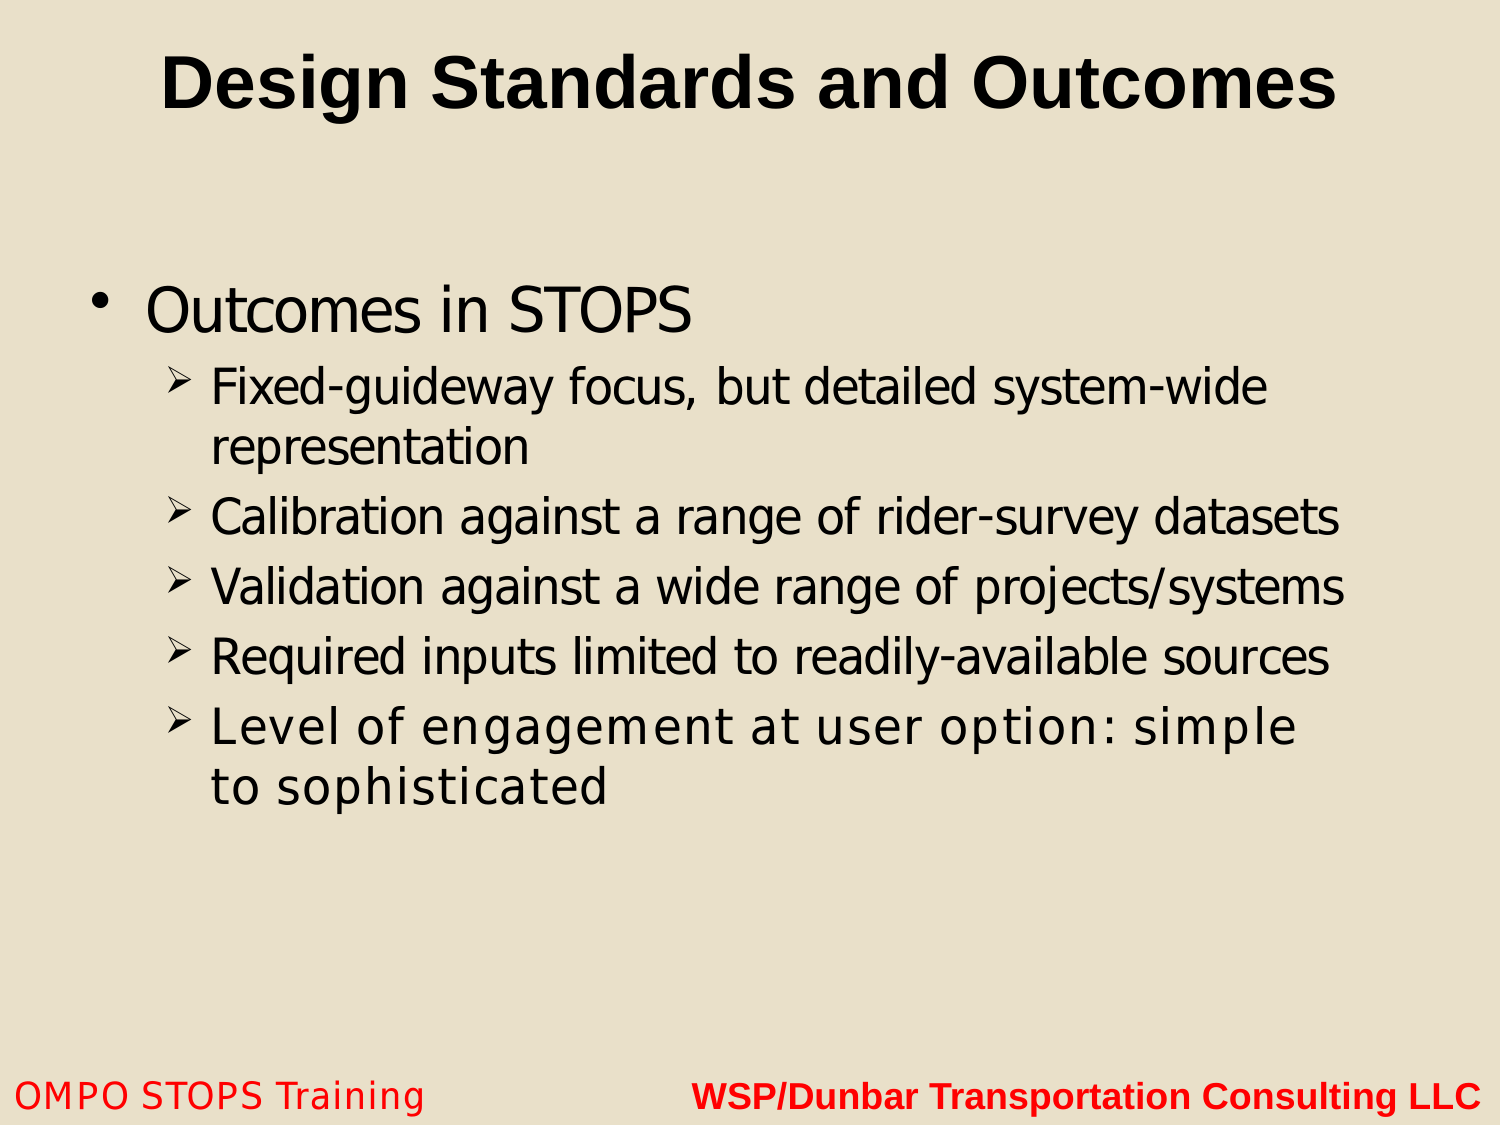

# Design Standards and Outcomes
Outcomes in STOPS
Fixed-guideway focus, but detailed system-wide representation
Calibration against a range of rider-survey datasets
Validation against a wide range of projects/systems
Required inputs limited to readily-available sources
Level of engagement at user option: simple
to sophisticated
OMPO STOPS Training                        WSP/Dunbar Transportation Consulting LLC